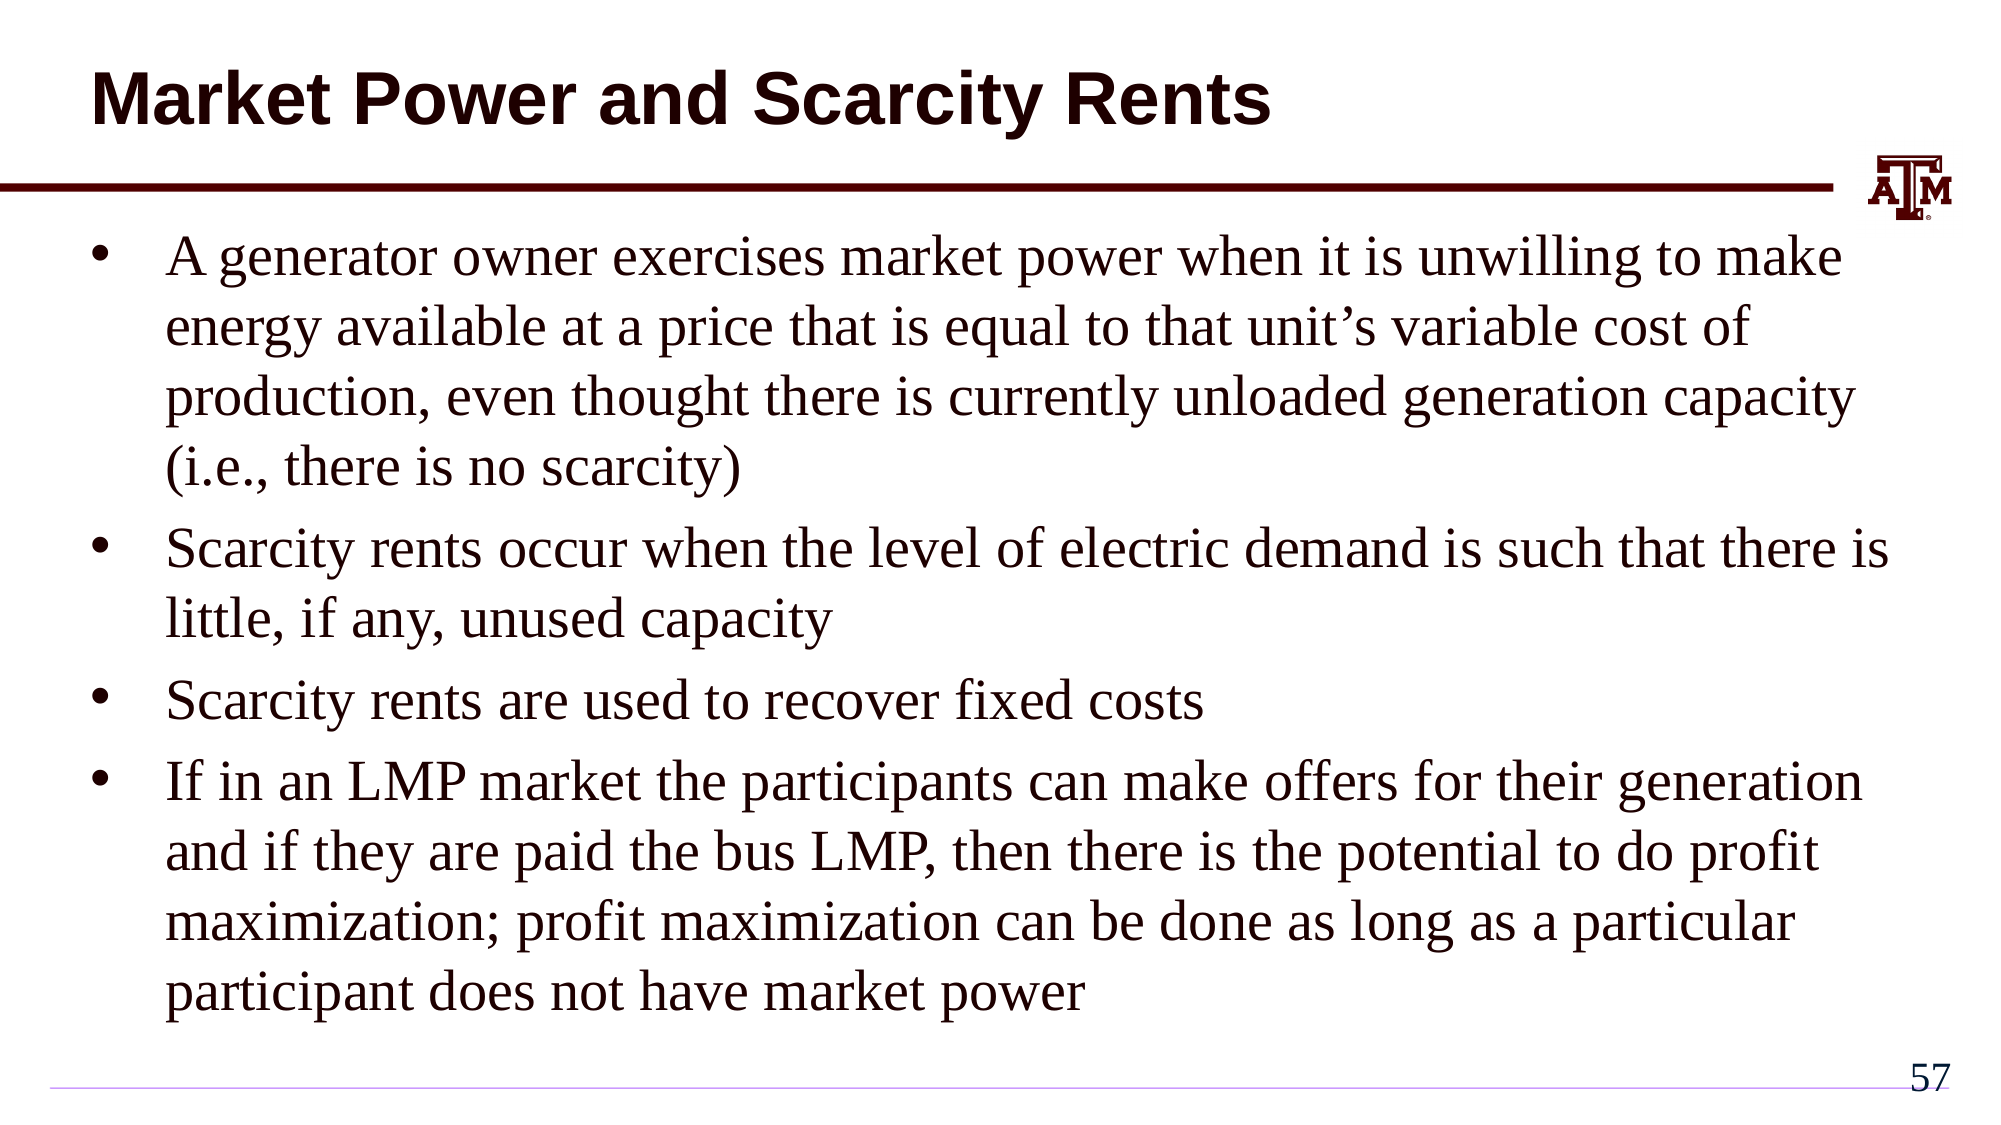

# Market Power and Scarcity Rents
A generator owner exercises market power when it is unwilling to make energy available at a price that is equal to that unit’s variable cost of production, even thought there is currently unloaded generation capacity (i.e., there is no scarcity)
Scarcity rents occur when the level of electric demand is such that there is little, if any, unused capacity
Scarcity rents are used to recover fixed costs
If in an LMP market the participants can make offers for their generation and if they are paid the bus LMP, then there is the potential to do profit maximization; profit maximization can be done as long as a particular participant does not have market power
57